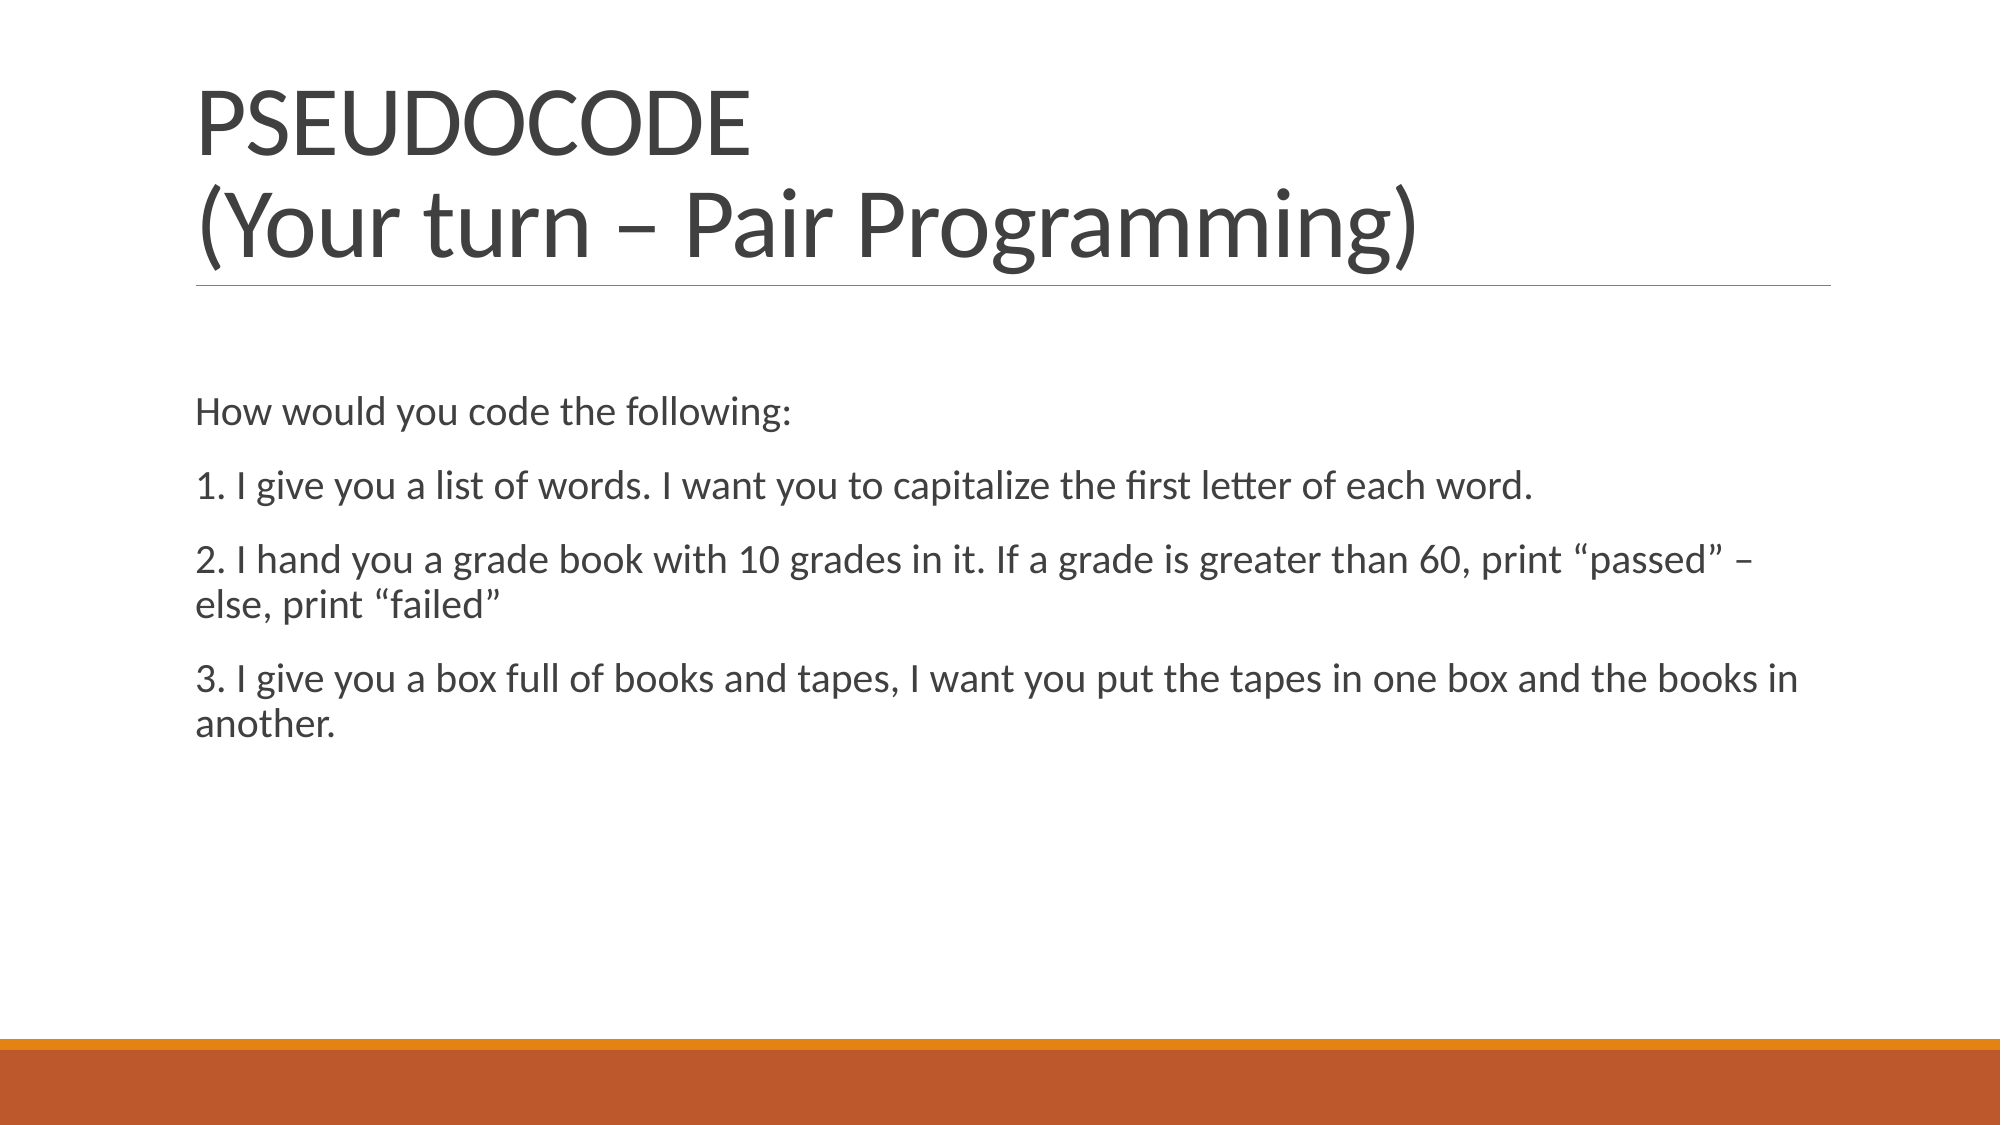

# PSEUDOCODE (Your turn – Pair Programming)

How would you code the following:
1. I give you a list of words. I want you to capitalize the first letter of each word.
2. I hand you a grade book with 10 grades in it. If a grade is greater than 60, print “passed” – else, print “failed”
3. I give you a box full of books and tapes, I want you put the tapes in one box and the books in another.